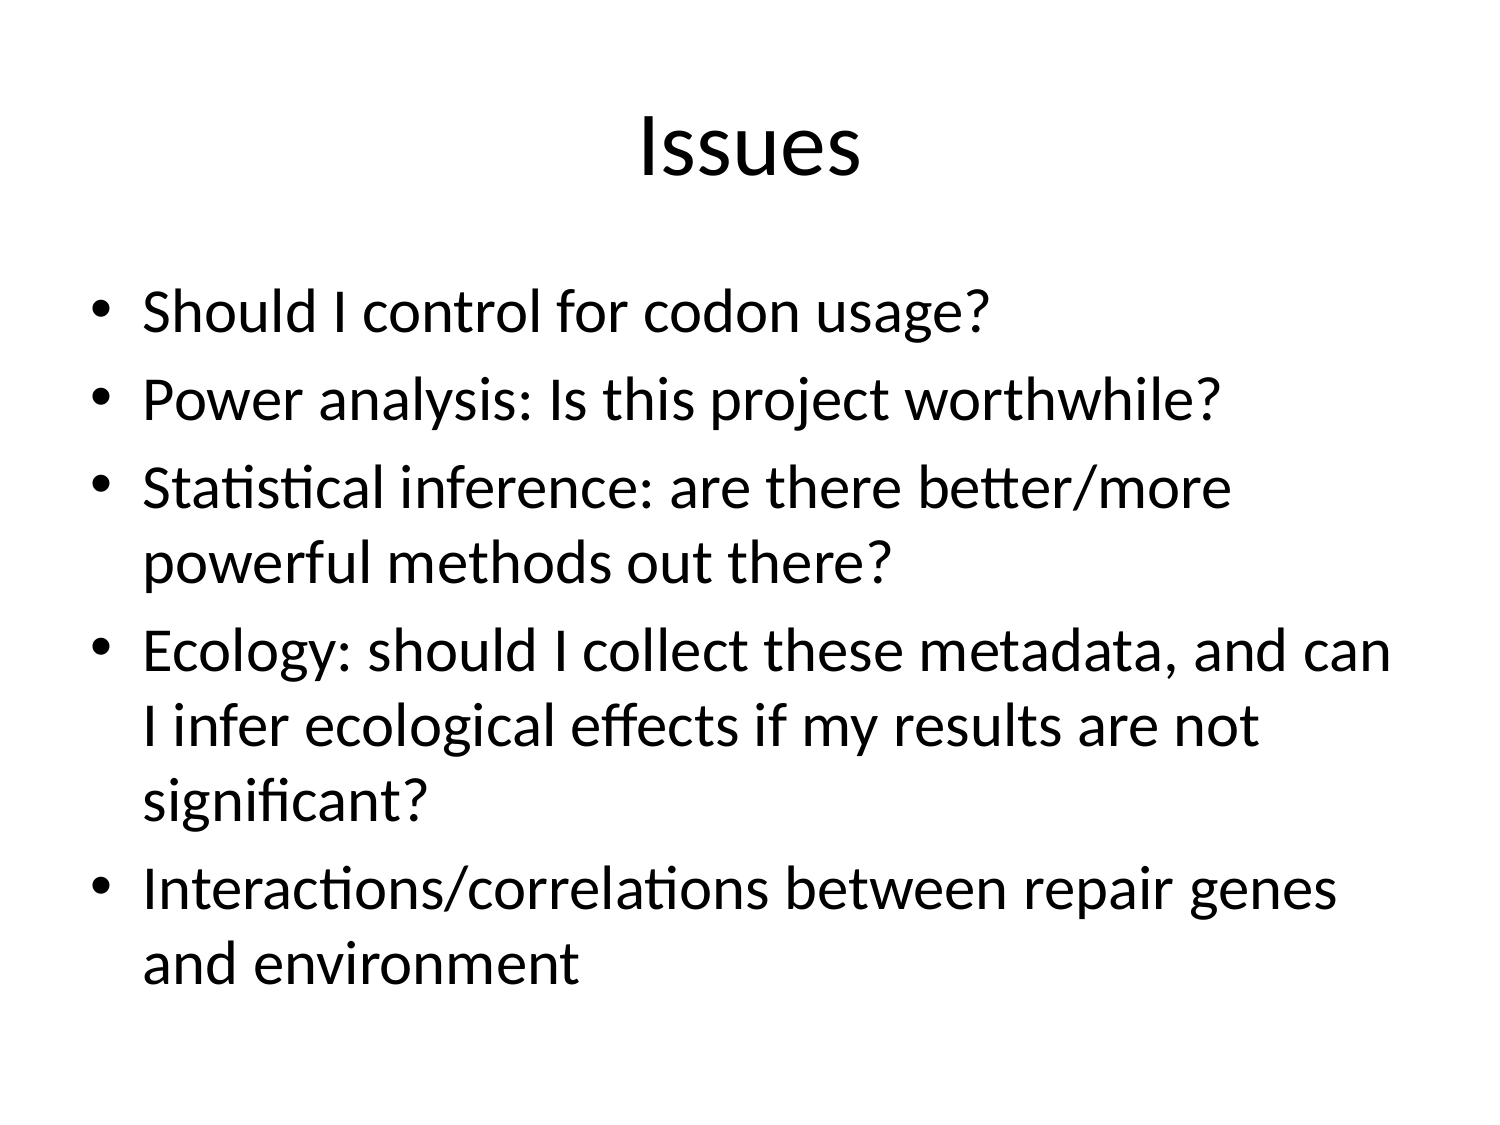

# Issues
Should I control for codon usage?
Power analysis: Is this project worthwhile?
Statistical inference: are there better/more powerful methods out there?
Ecology: should I collect these metadata, and can I infer ecological effects if my results are not significant?
Interactions/correlations between repair genes and environment